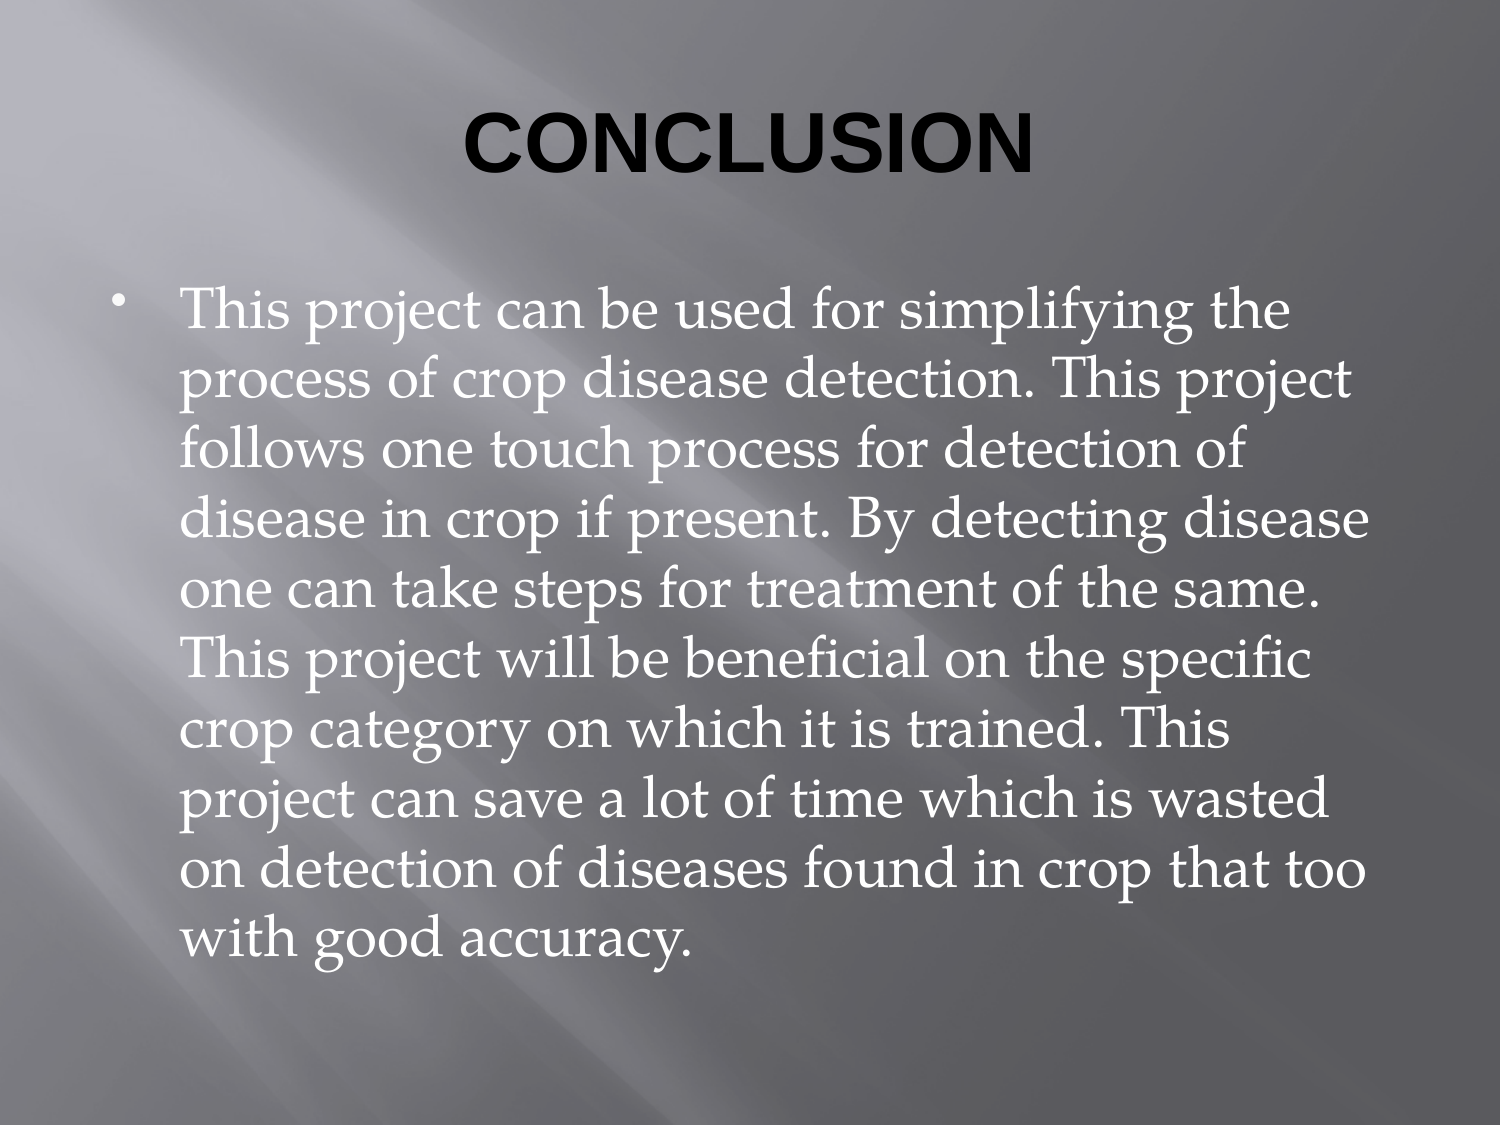

# CONCLUSION
This project can be used for simplifying the process of crop disease detection. This project follows one touch process for detection of disease in crop if present. By detecting disease one can take steps for treatment of the same. This project will be beneficial on the specific crop category on which it is trained. This project can save a lot of time which is wasted on detection of diseases found in crop that too with good accuracy.